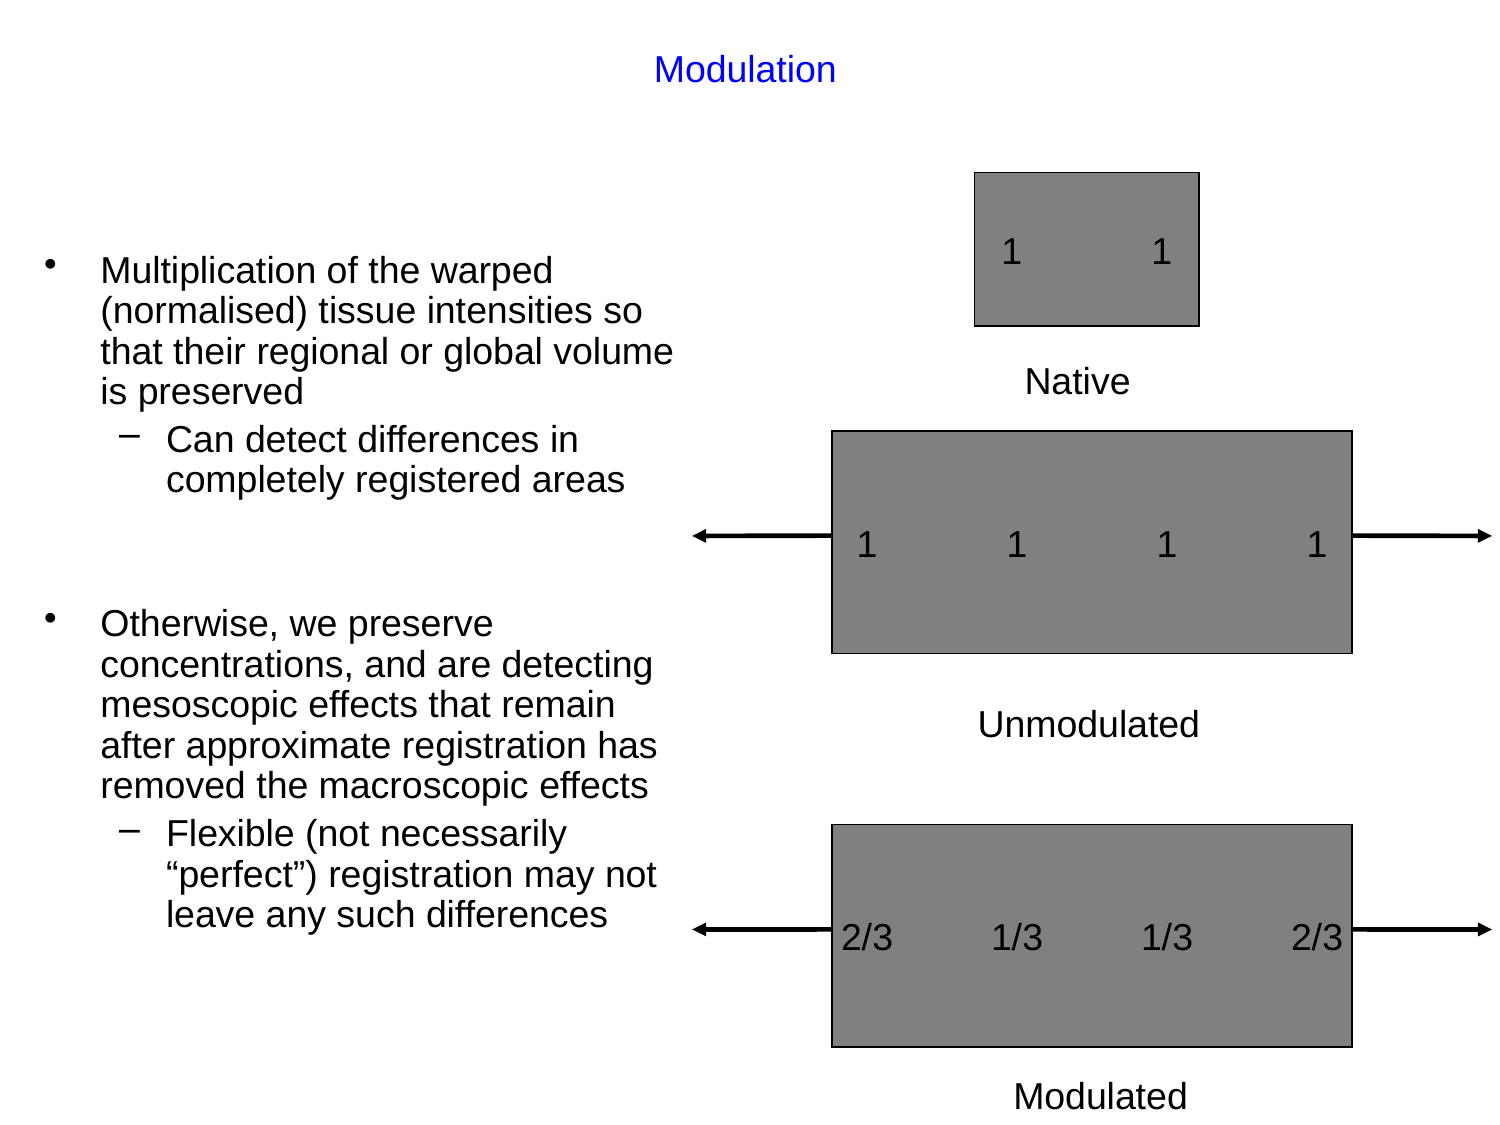

Modulation

1	1
Multiplication of the warped (normalised) tissue intensities so that their regional or global volume is preserved
Can detect differences in completely registered areas

Otherwise, we preserve concentrations, and are detecting mesoscopic effects that remain after approximate registration has removed the macroscopic effects
Flexible (not necessarily “perfect”) registration may not leave any such differences
Native
1	1	1	1

Unmodulated
2/3	1/3	1/3	2/3

Modulated